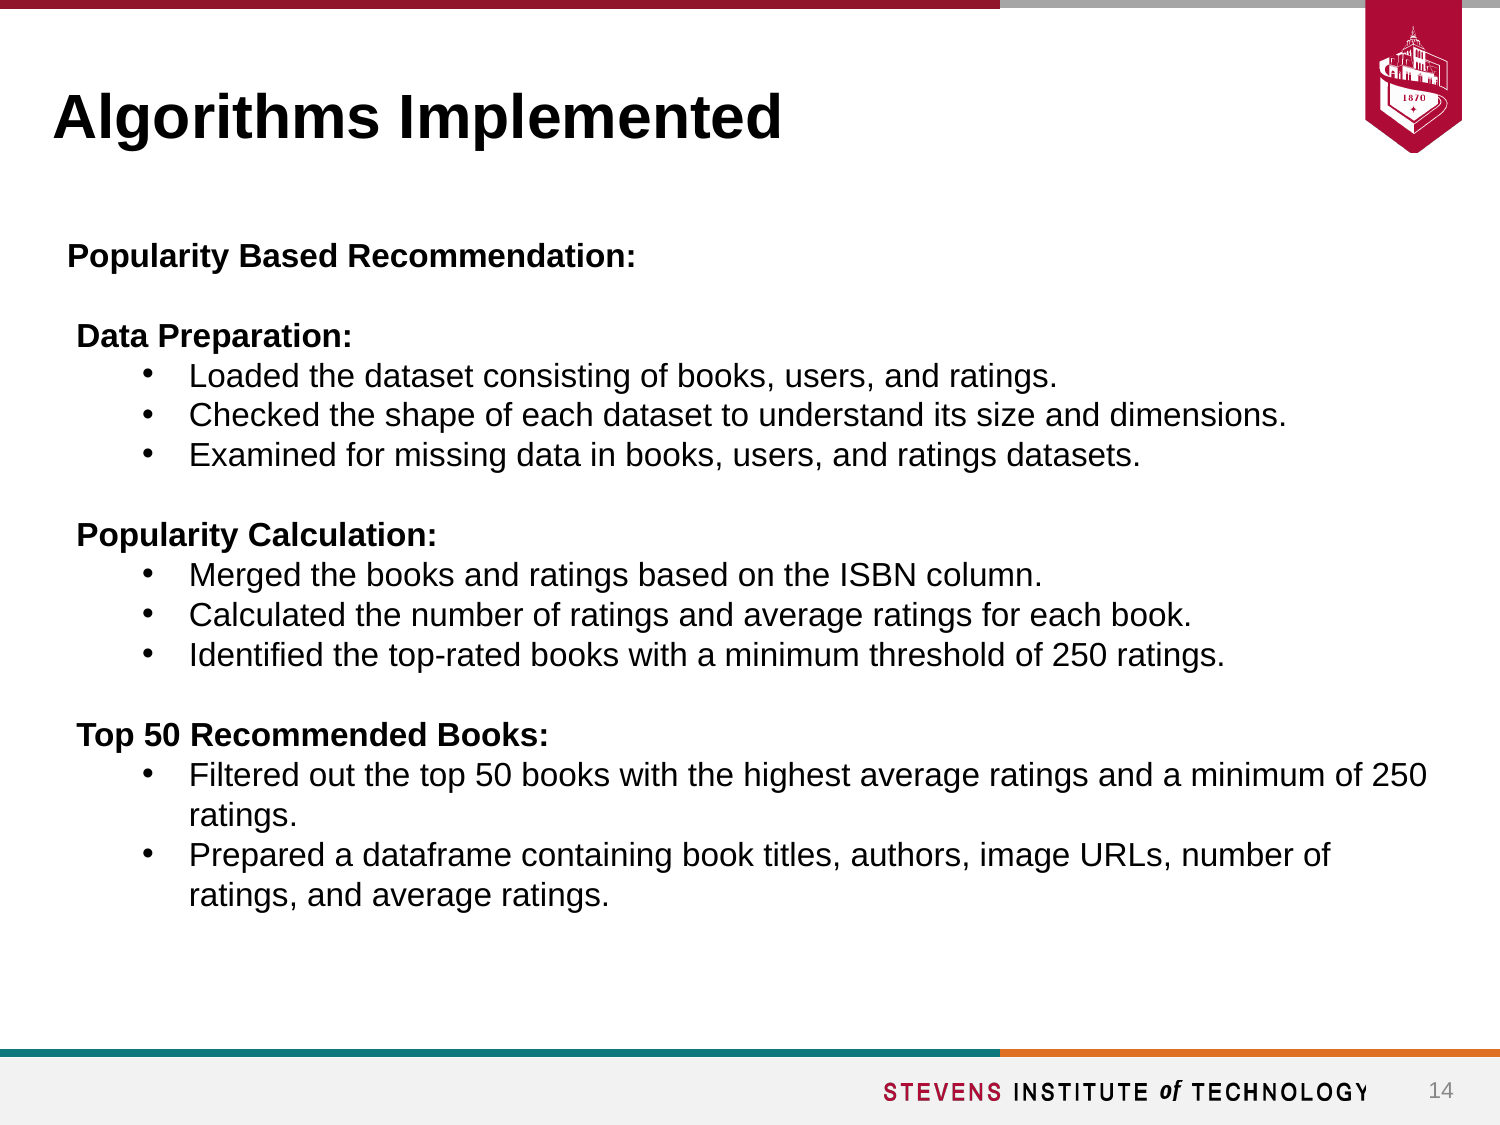

# Algorithms Implemented
Popularity Based Recommendation:

 Data Preparation:
Loaded the dataset consisting of books, users, and ratings.
Checked the shape of each dataset to understand its size and dimensions.
Examined for missing data in books, users, and ratings datasets.

 Popularity Calculation:
Merged the books and ratings based on the ISBN column.
Calculated the number of ratings and average ratings for each book.
Identified the top-rated books with a minimum threshold of 250 ratings.

 Top 50 Recommended Books:
Filtered out the top 50 books with the highest average ratings and a minimum of 250 ratings.
Prepared a dataframe containing book titles, authors, image URLs, number of ratings, and average ratings.
14